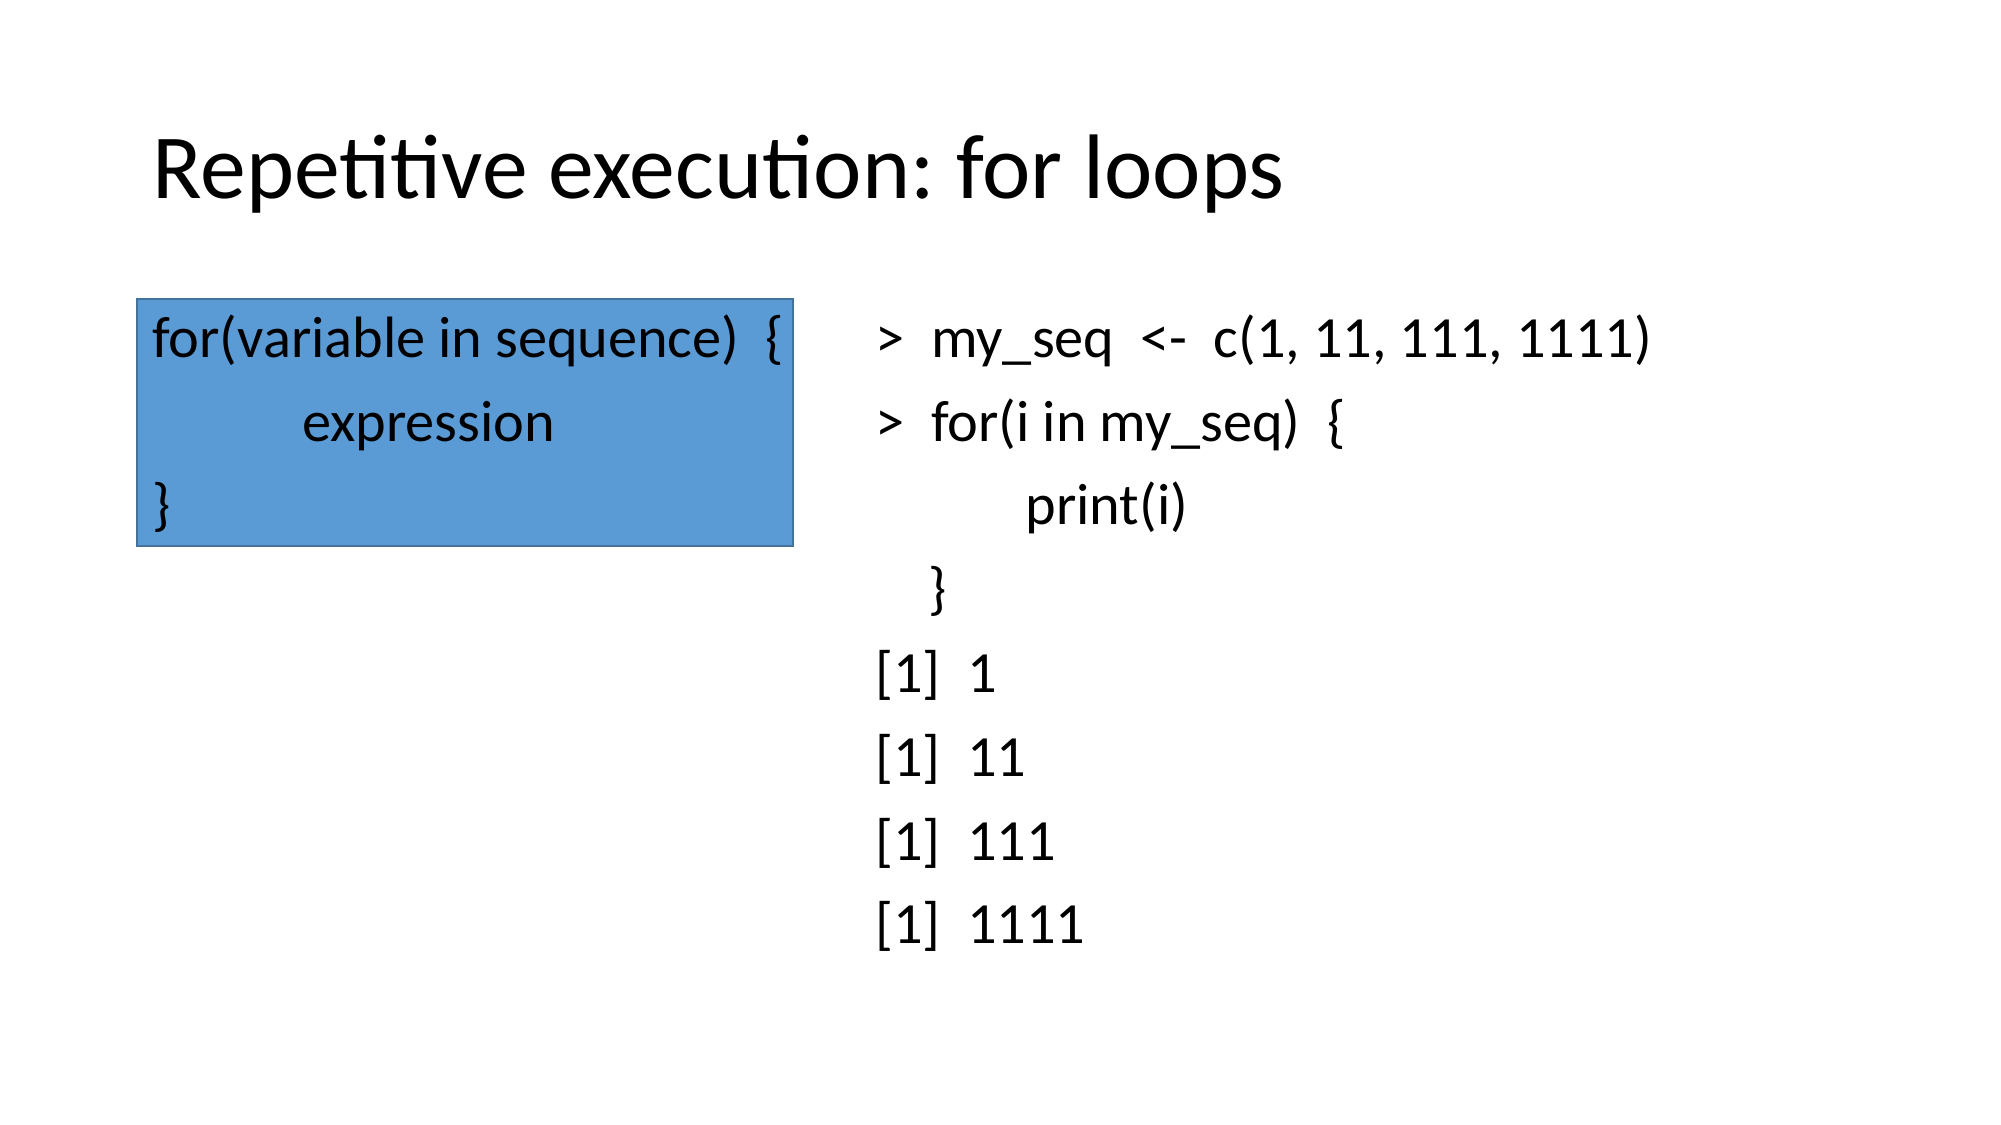

# Repetitive execution: for loops

for(variable in sequence)  {
	expression
}
>  my_seq  <-  c(1, 11, 111, 1111)
>  for(i in my_seq)  {
	print(i)
    }
[1]  1
[1]  11
[1]  111
[1]  1111